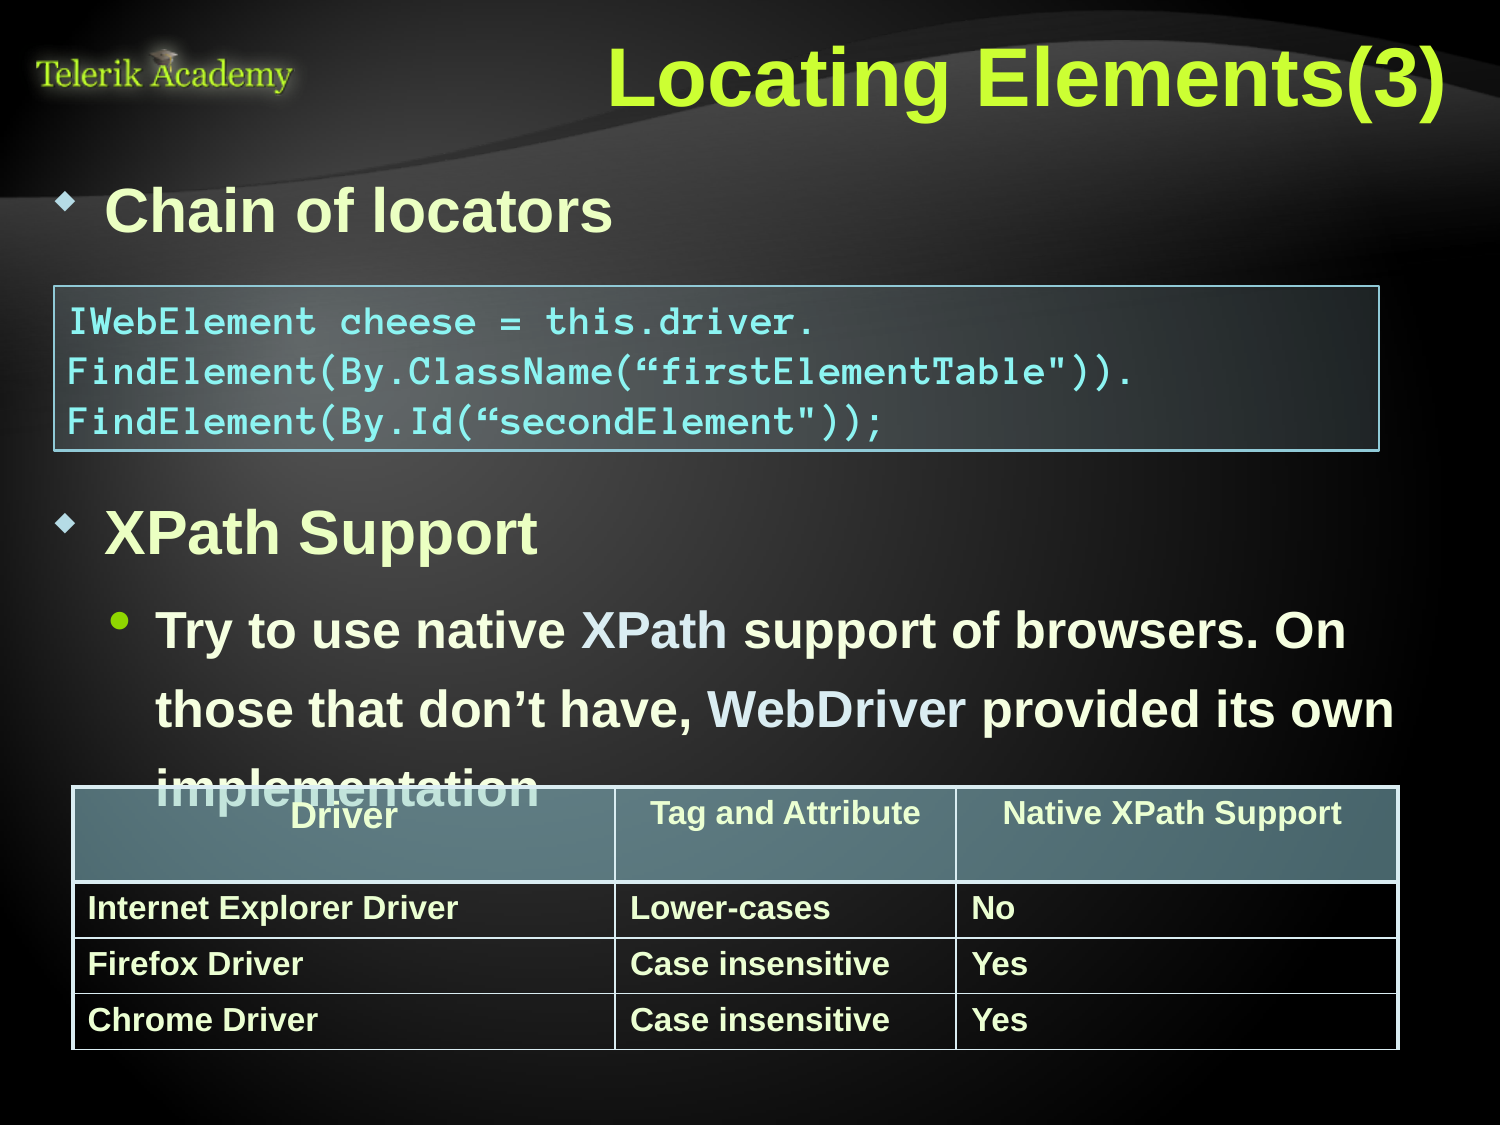

# Locating Elements(3)
Chain of locators
IWebElement cheese = this.driver.
FindElement(By.ClassName(“firstElementTable")).
FindElement(By.Id(“secondElement"));
XPath Support
Try to use native XPath support of browsers. On those that don’t have, WebDriver provided its own implementation
| Driver | Tag and Attribute | Native XPath Support |
| --- | --- | --- |
| Internet Explorer Driver | Lower-cases | No |
| Firefox Driver | Case insensitive | Yes |
| Chrome Driver | Case insensitive | Yes |